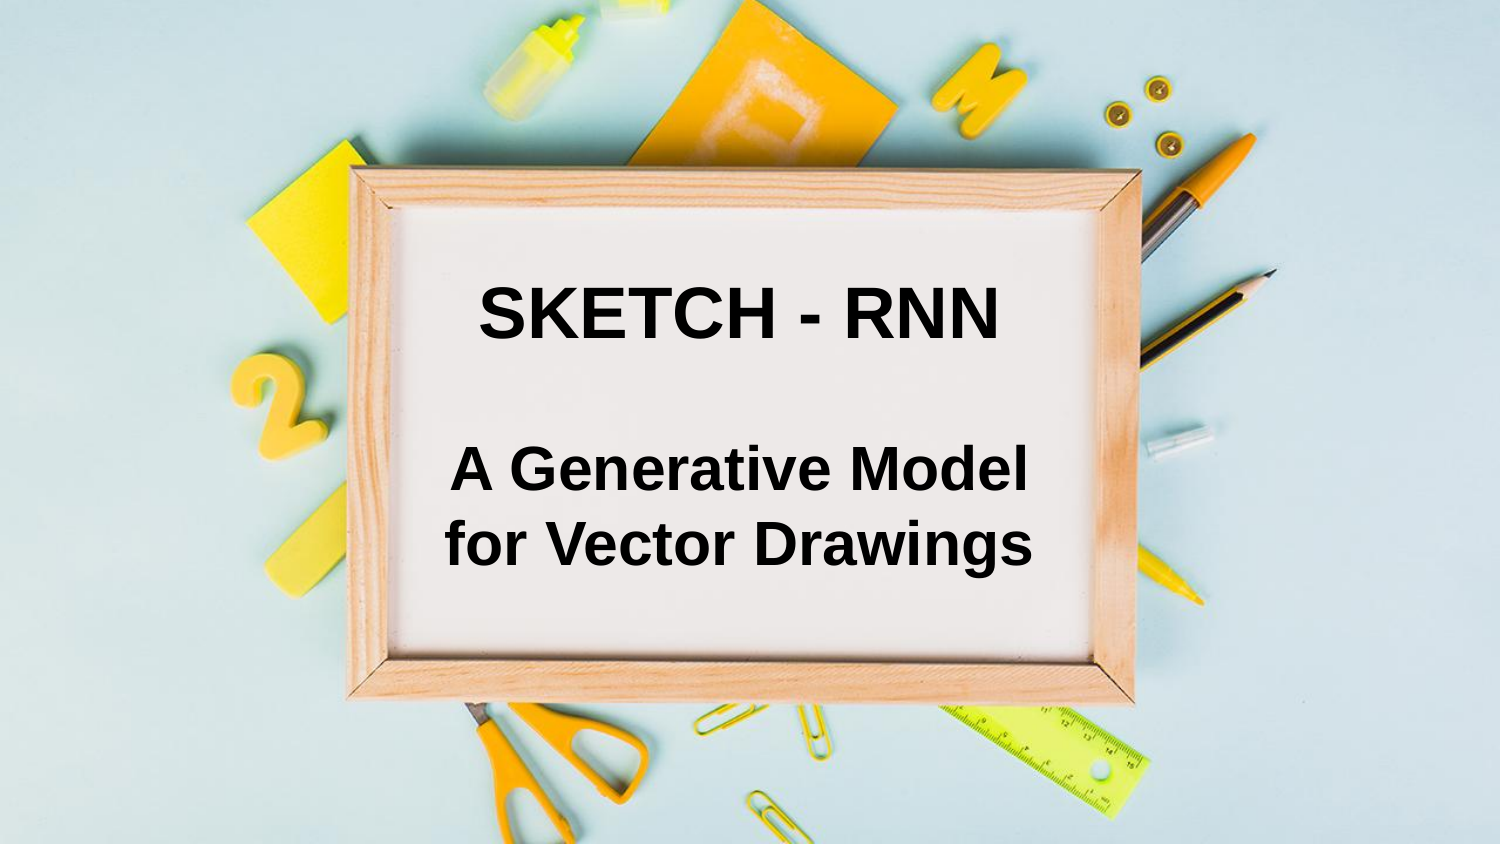

# SKETCH - RNN A Generative Model for Vector Drawings